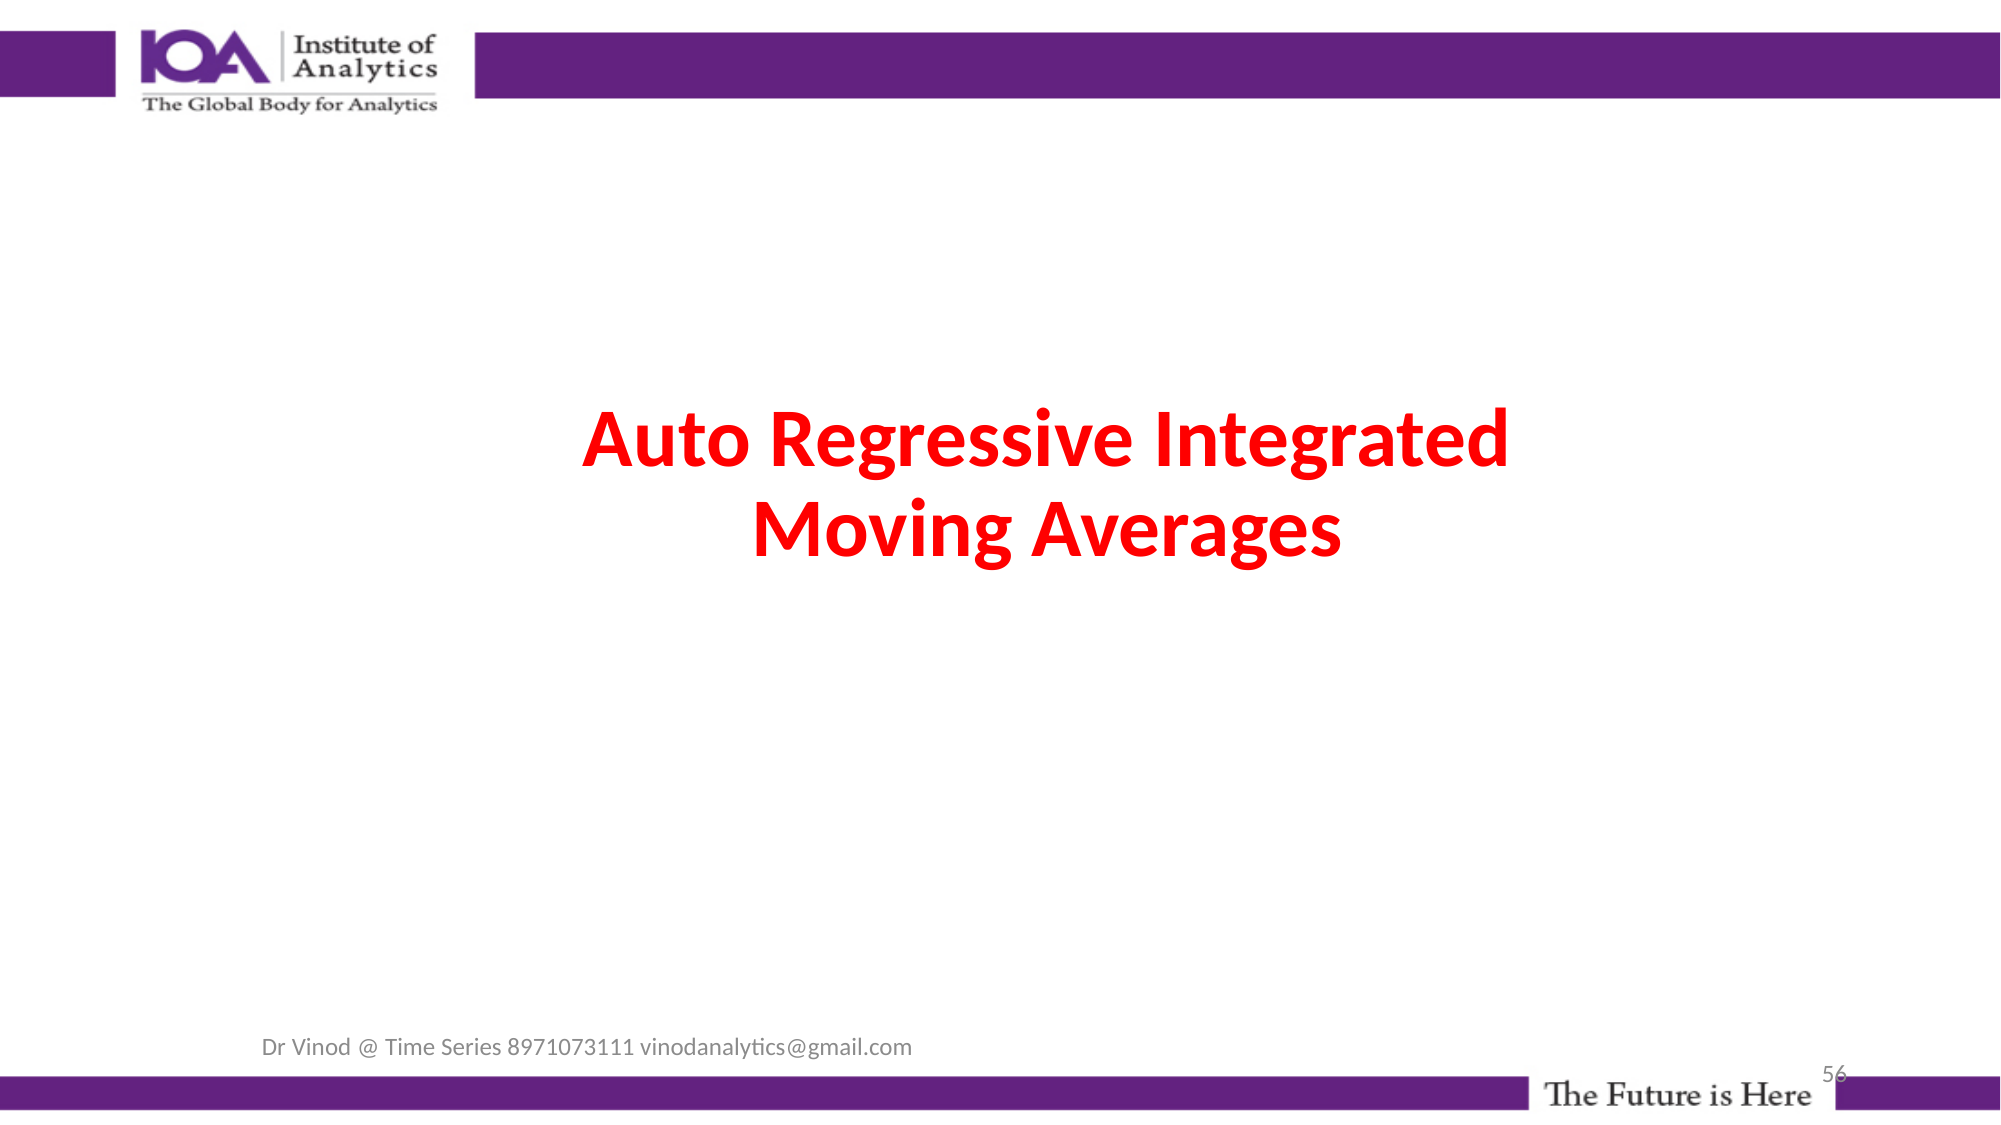

Auto Regressive Integrated Moving Averages
Dr Vinod @ Time Series 8971073111 vinodanalytics@gmail.com
56